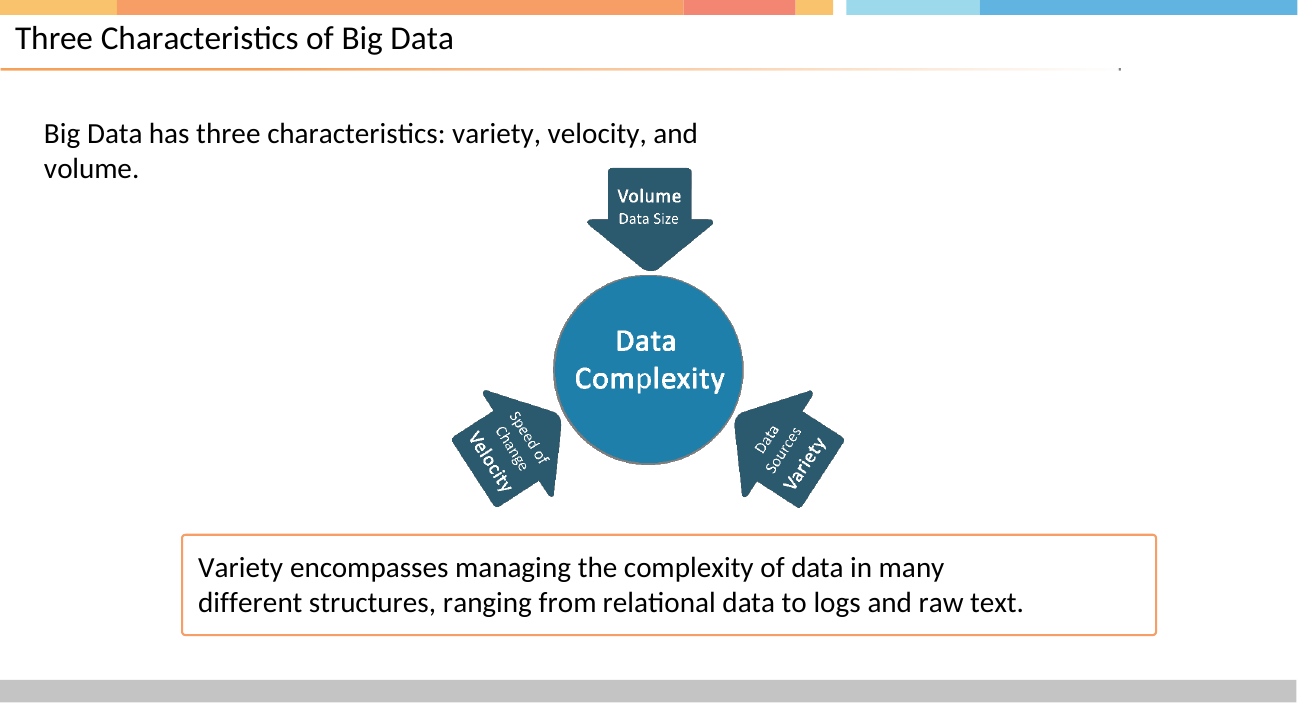

# Three Characteristics of Big Data

Big Data has three characteristics: variety, velocity, and volume.

Variety encompasses managing the complexity of data in many different structures, ranging from relational data to logs and raw text.